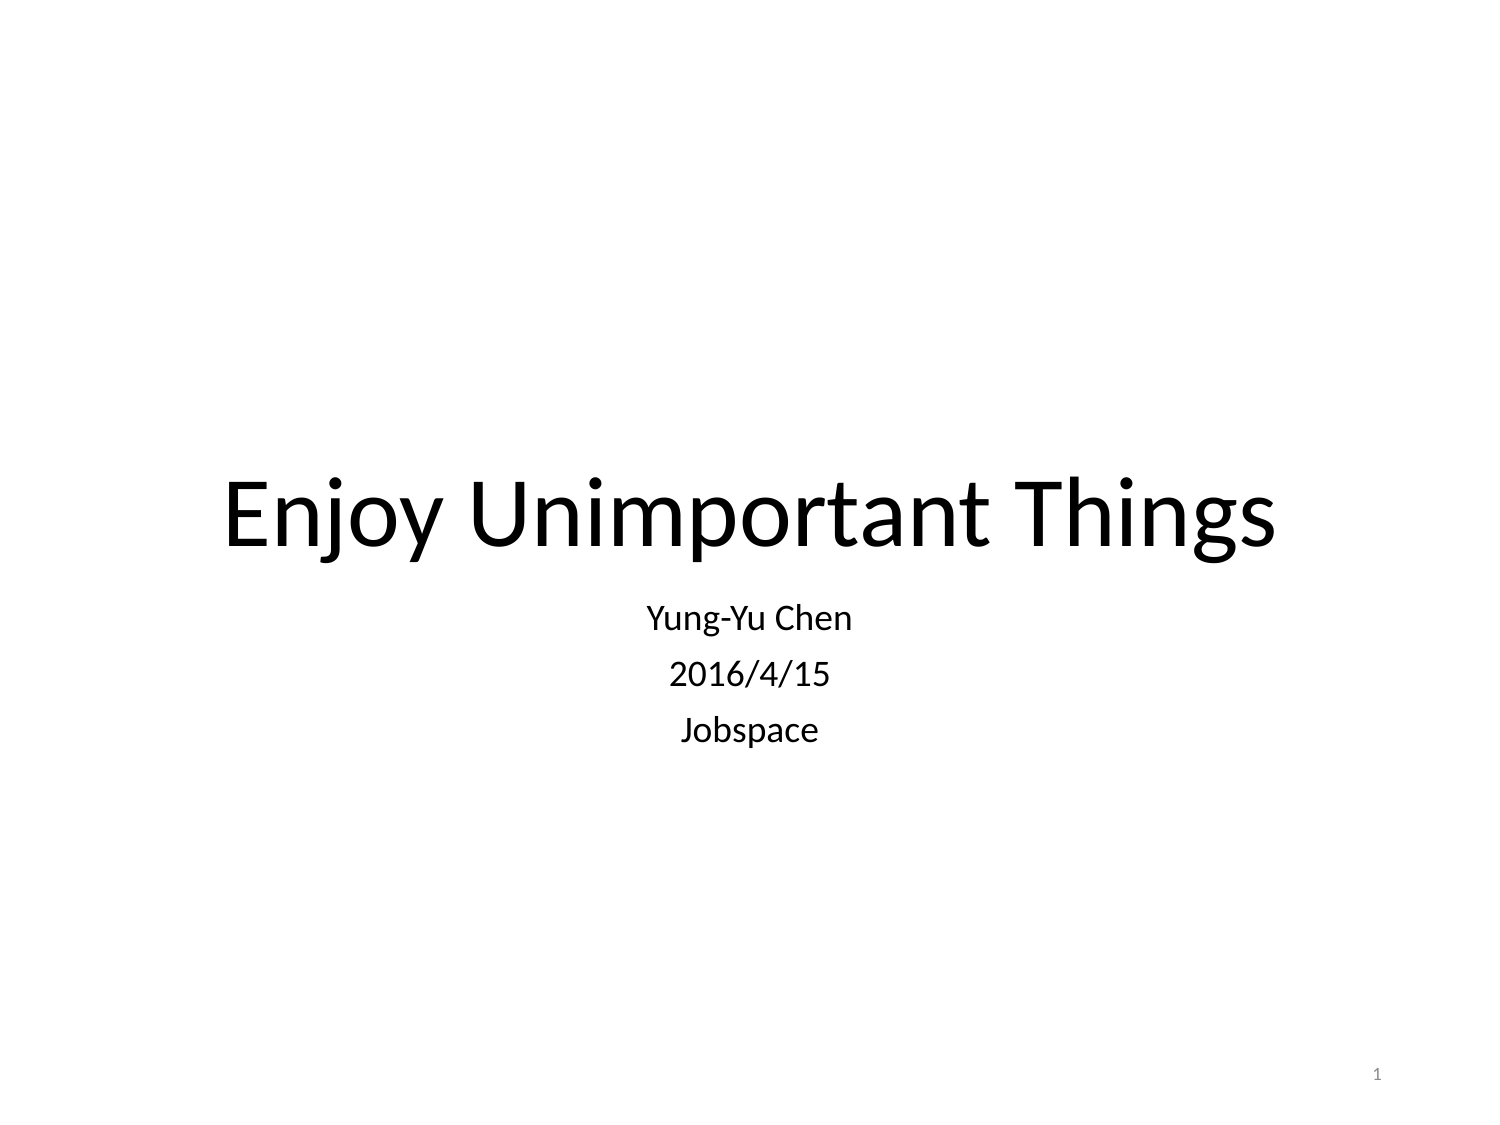

# Enjoy Unimportant Things
Yung-Yu Chen
2016/4/15
Jobspace
1